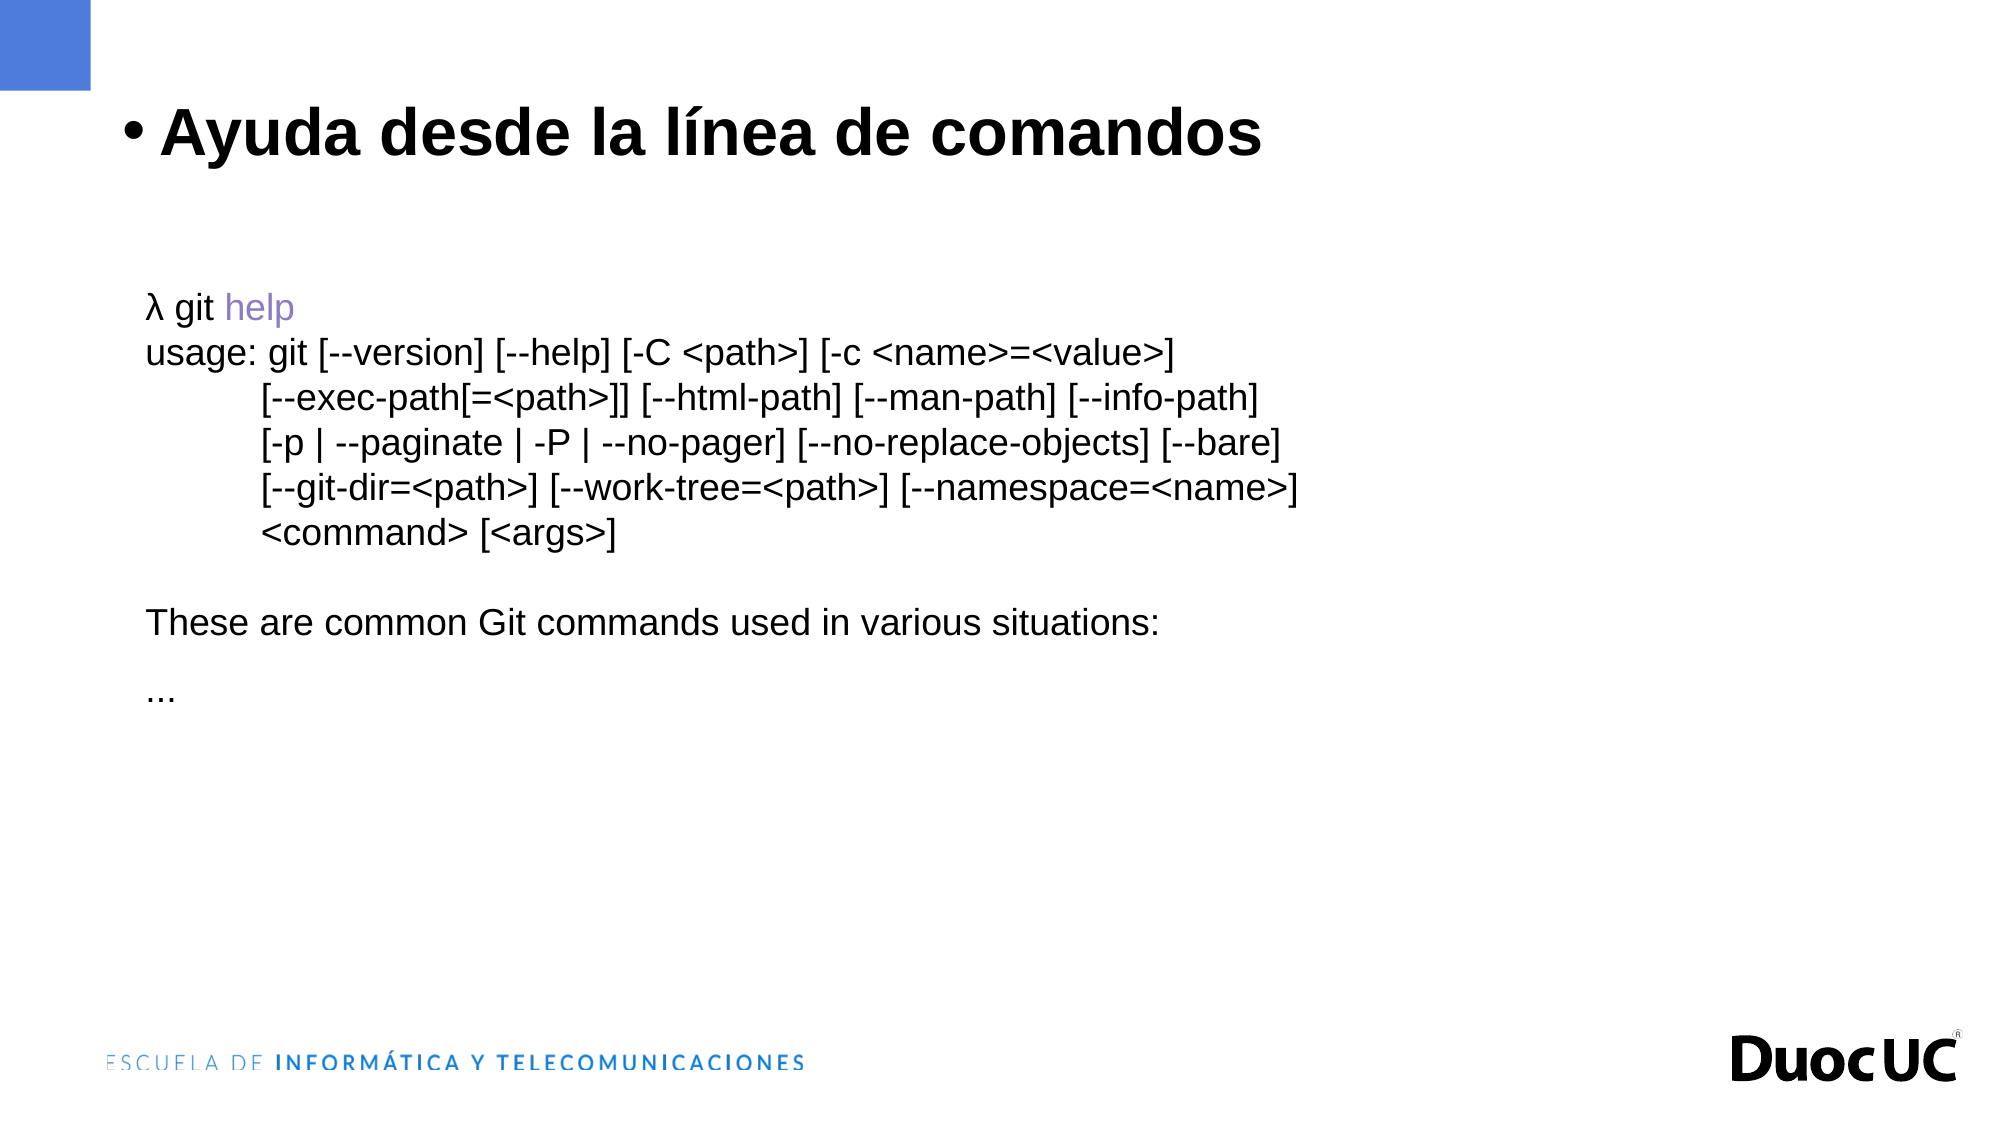

Ayuda desde la línea de comandos
λ git help
usage: git [--version] [--help] [-C <path>] [-c <name>=<value>]
           [--exec-path[=<path>]] [--html-path] [--man-path] [--info-path]
           [-p | --paginate | -P | --no-pager] [--no-replace-objects] [--bare]
           [--git-dir=<path>] [--work-tree=<path>] [--namespace=<name>]
           <command> [<args>]

These are common Git commands used in various situations:
...